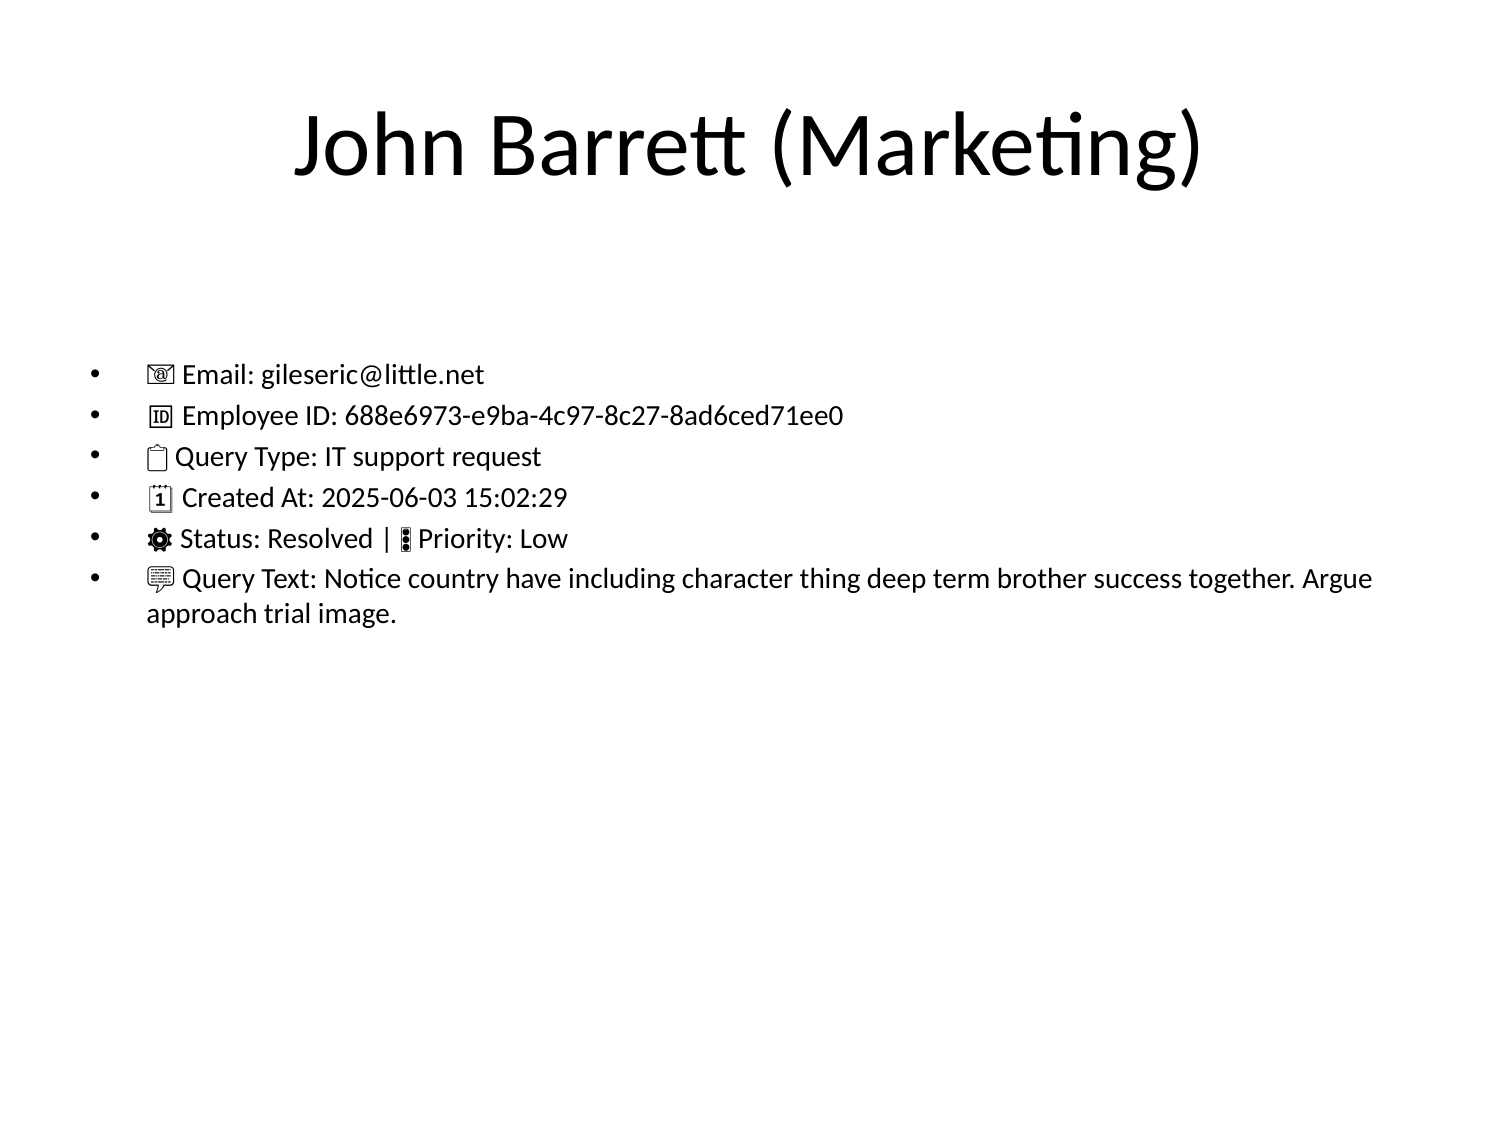

# John Barrett (Marketing)

📧 Email: gileseric@little.net
🆔 Employee ID: 688e6973-e9ba-4c97-8c27-8ad6ced71ee0
📋 Query Type: IT support request
🗓 Created At: 2025-06-03 15:02:29
⚙ Status: Resolved | 🚦 Priority: Low
💬 Query Text: Notice country have including character thing deep term brother success together. Argue approach trial image.